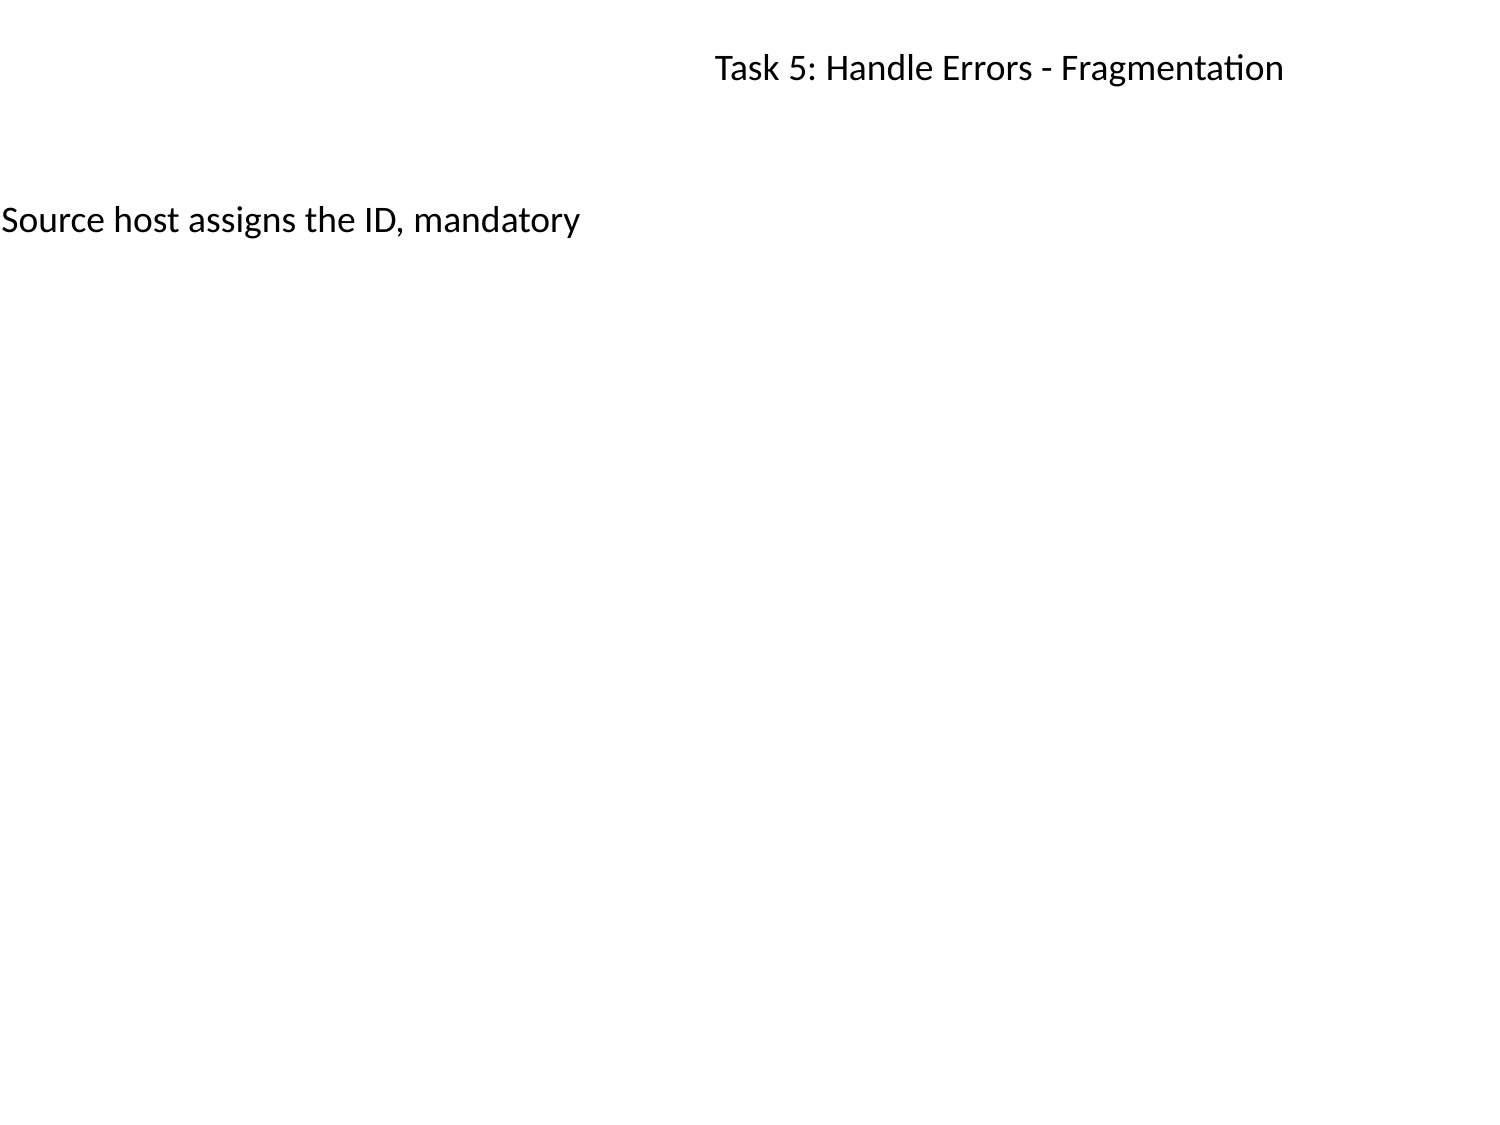

Task 5: Handle Errors - Fragmentation
Source host assigns the ID, mandatory